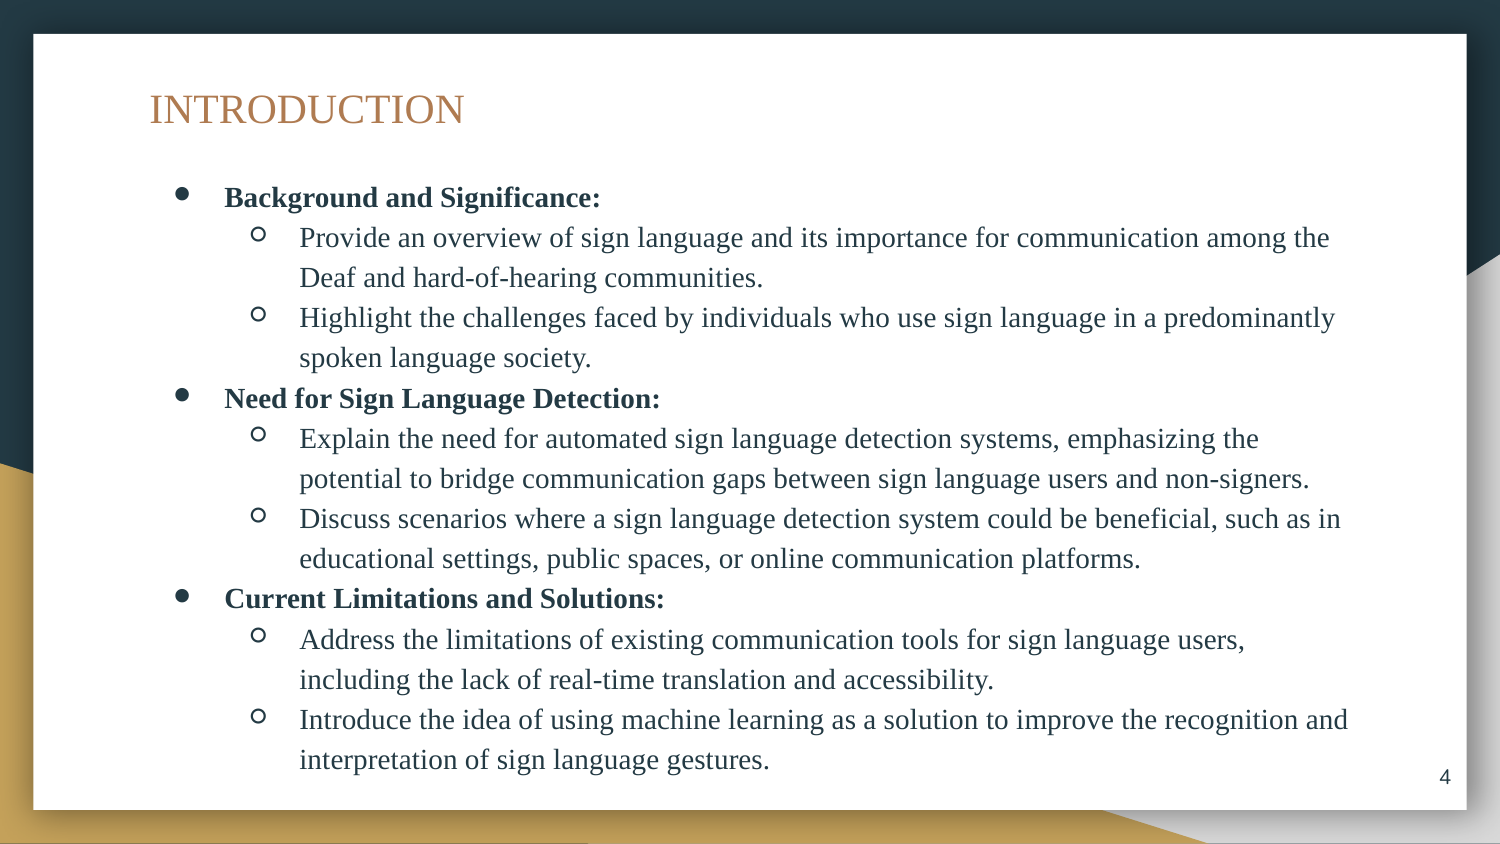

# INTRODUCTION
Background and Significance:
Provide an overview of sign language and its importance for communication among the Deaf and hard-of-hearing communities.
Highlight the challenges faced by individuals who use sign language in a predominantly spoken language society.
Need for Sign Language Detection:
Explain the need for automated sign language detection systems, emphasizing the potential to bridge communication gaps between sign language users and non-signers.
Discuss scenarios where a sign language detection system could be beneficial, such as in educational settings, public spaces, or online communication platforms.
Current Limitations and Solutions:
Address the limitations of existing communication tools for sign language users, including the lack of real-time translation and accessibility.
Introduce the idea of using machine learning as a solution to improve the recognition and interpretation of sign language gestures.
4